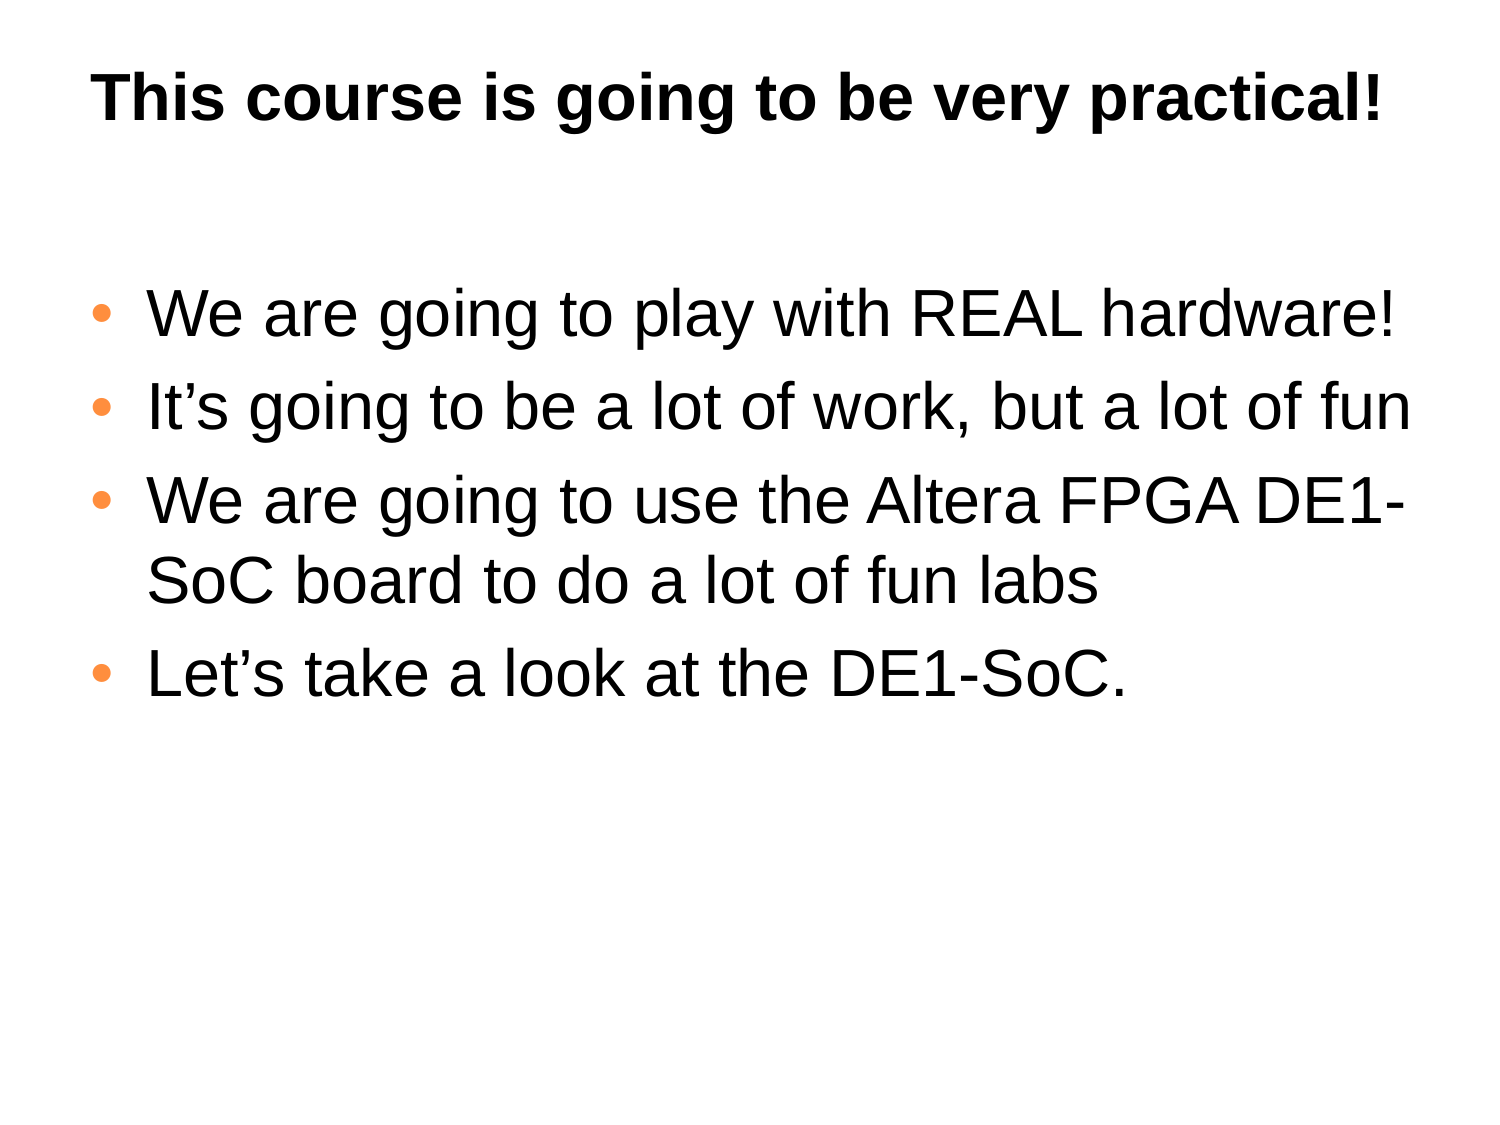

# This course is going to be very practical!
We are going to play with REAL hardware!
It’s going to be a lot of work, but a lot of fun
We are going to use the Altera FPGA DE1-SoC board to do a lot of fun labs
Let’s take a look at the DE1-SoC.